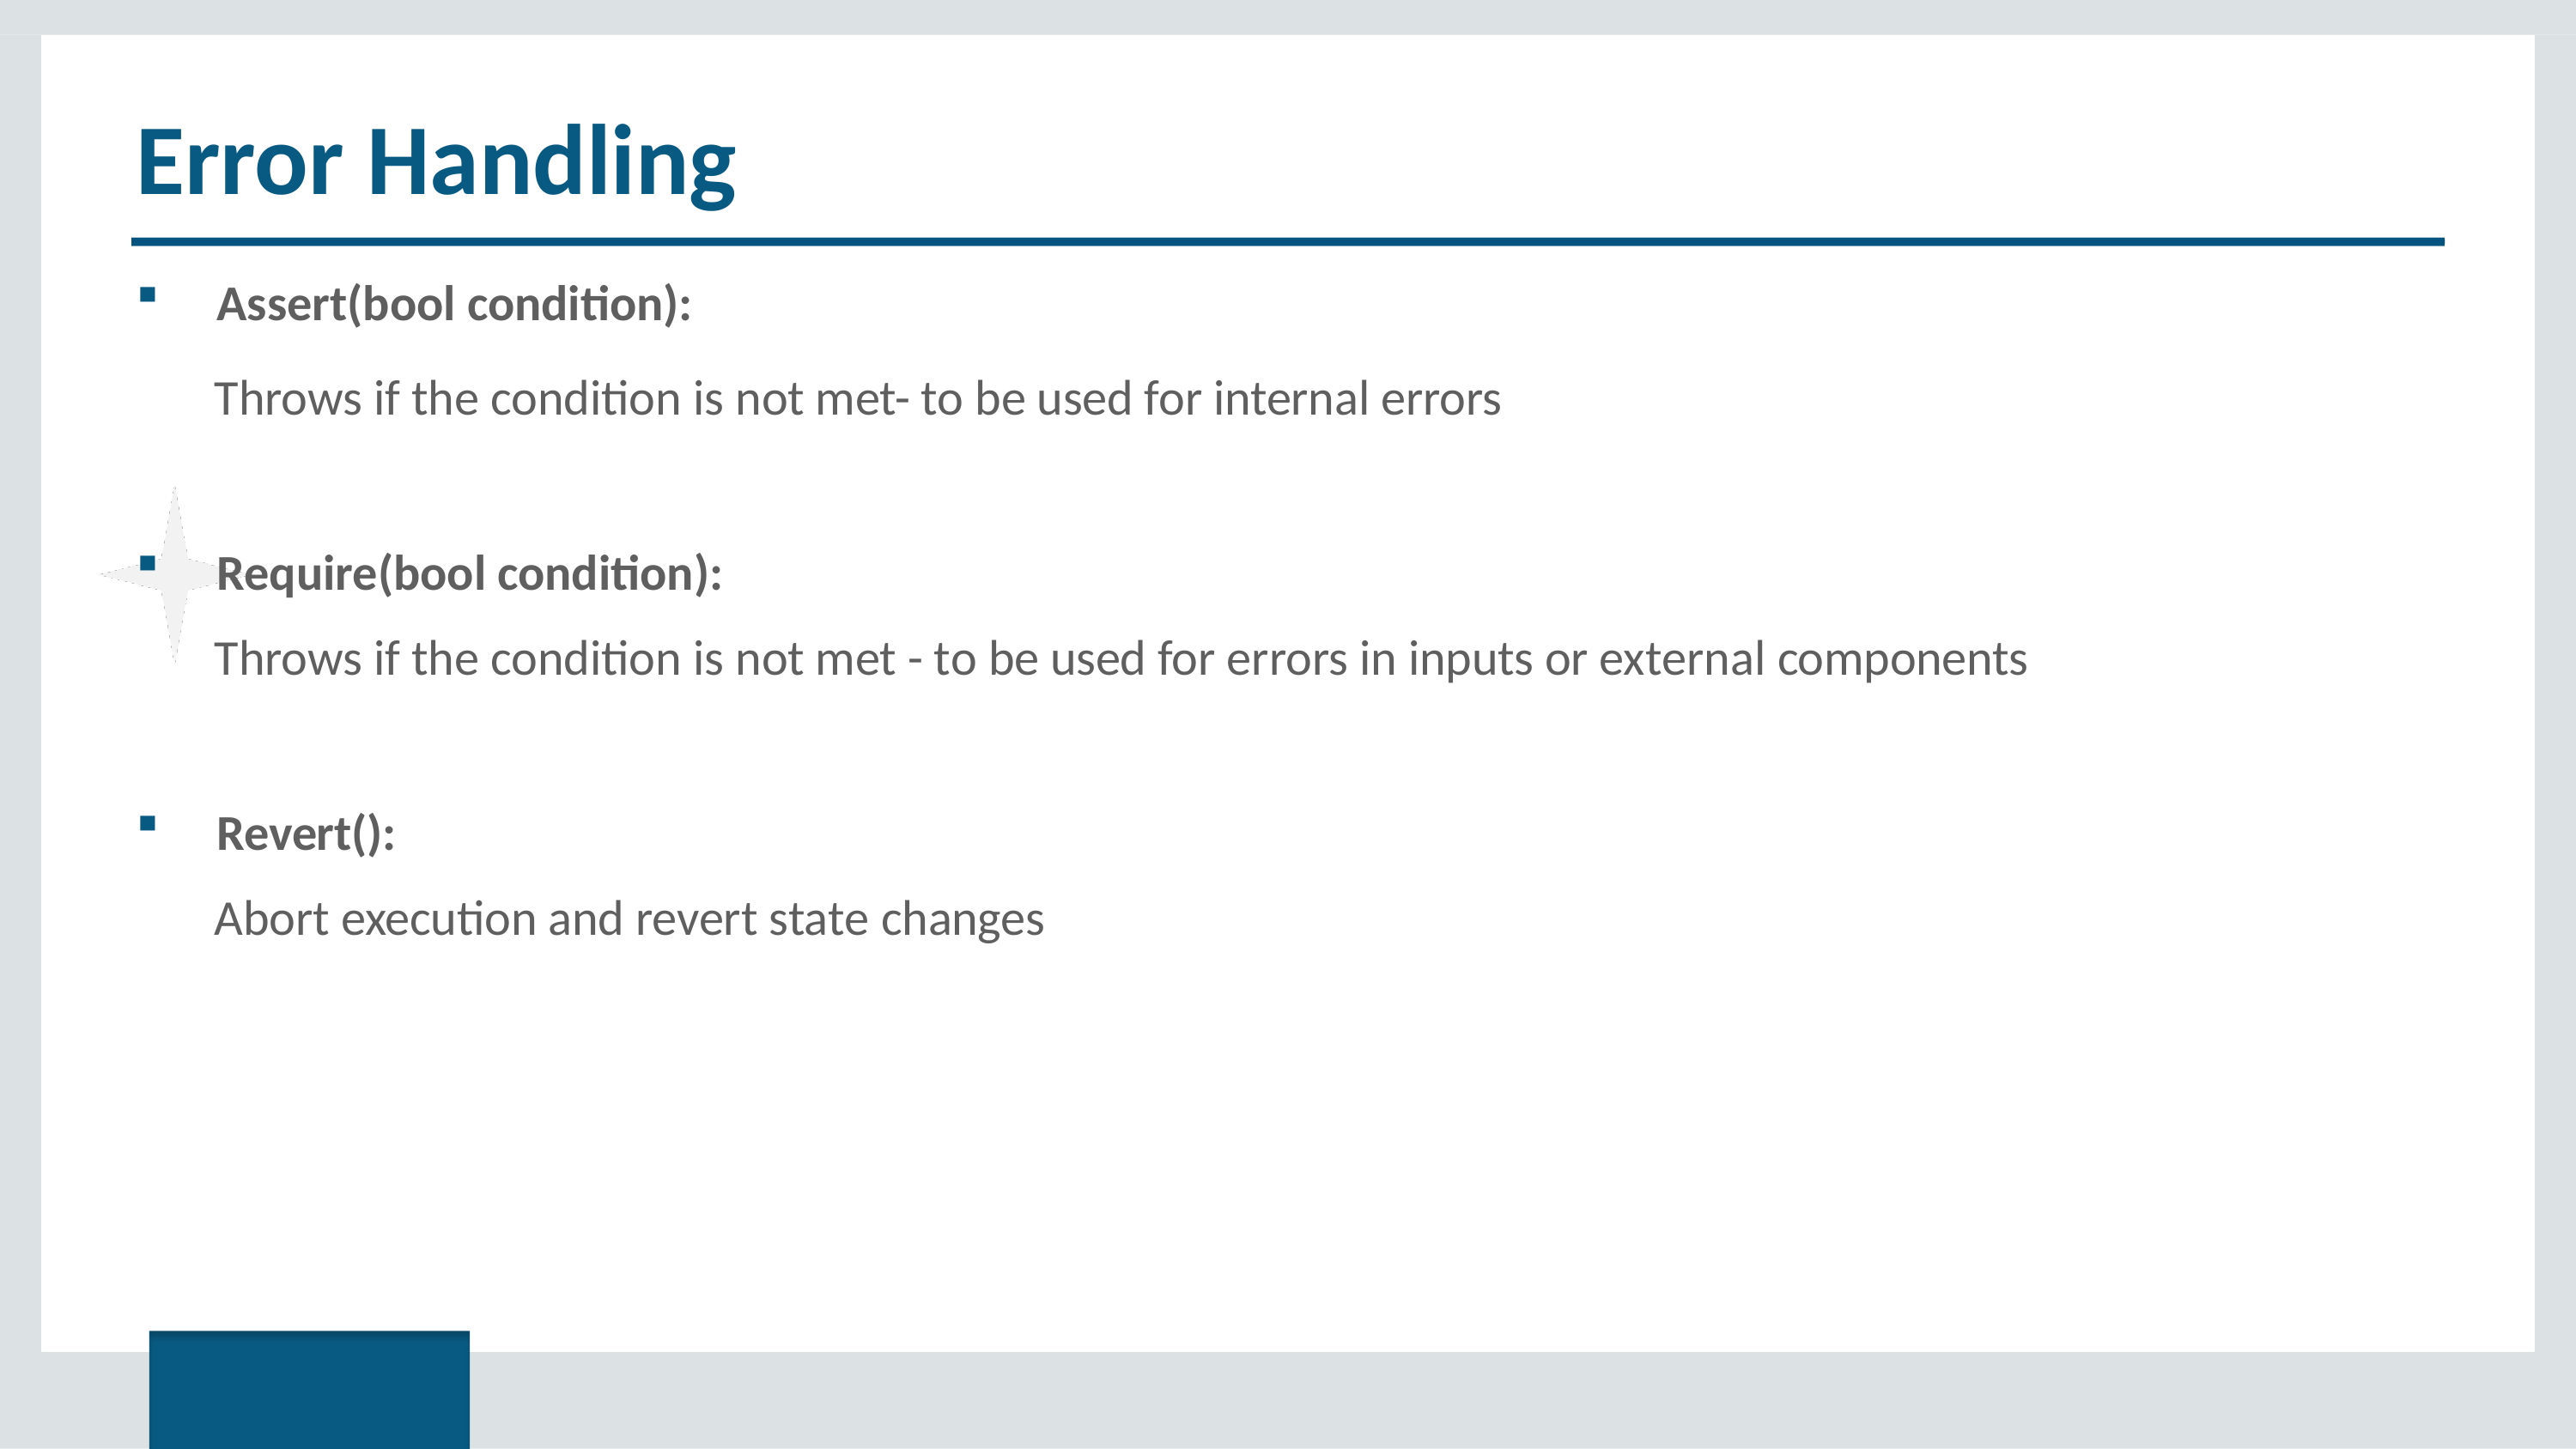

# Error Handling
Assert(bool condition):
Throws if the condition is not met- to be used for internal errors

Require(bool condition):
Throws if the condition is not met - to be used for errors in inputs or external components

Revert():
Abort execution and revert state changes